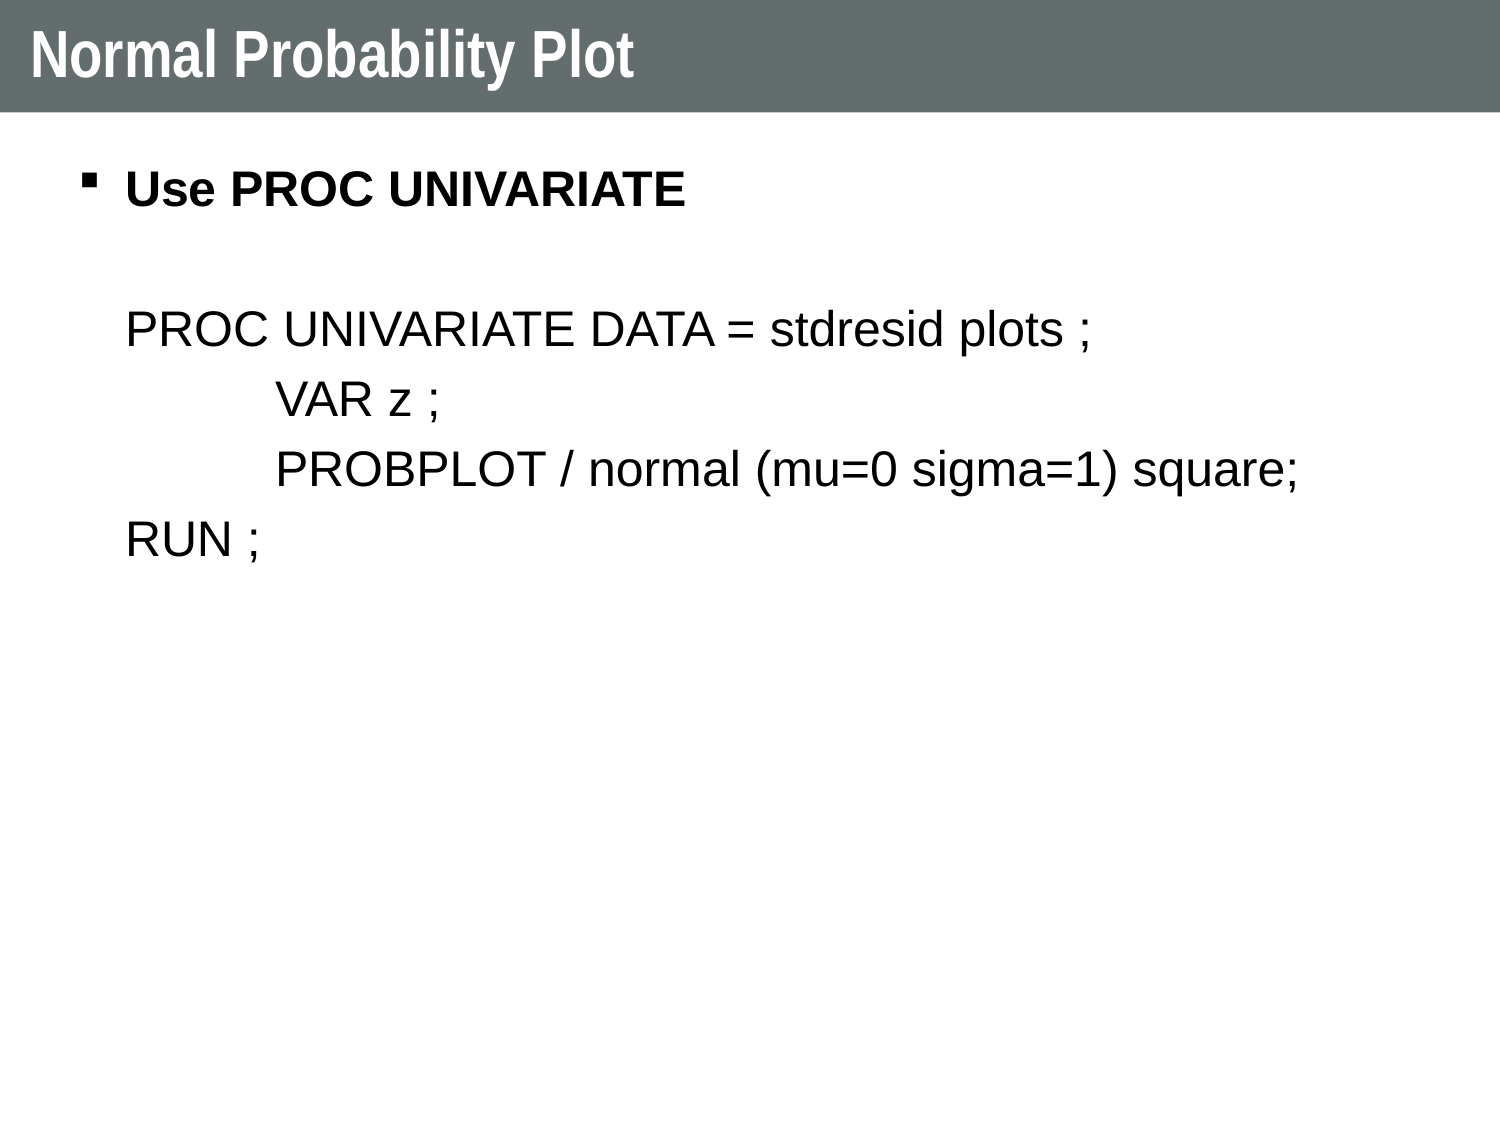

# Normal Probability Plot
Use PROC UNIVARIATE

	PROC UNIVARIATE DATA = stdresid plots ;
		var z ;
		probplot / normal (mu=0 sigma=1) square;
	RUN ;